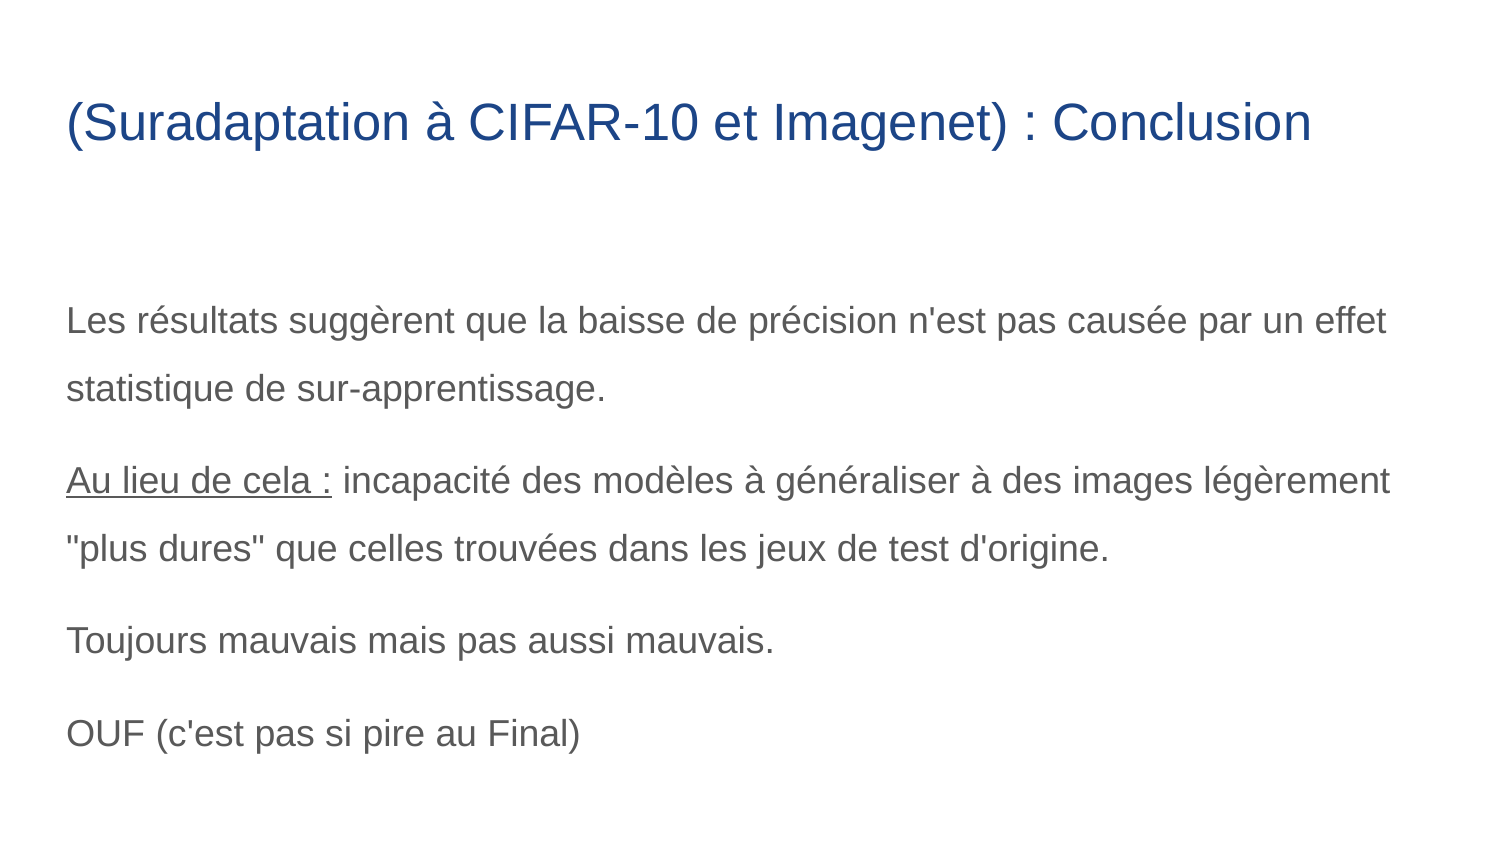

# (Suradaptation à CIFAR-10 et Imagenet) : Conclusion

Les résultats suggèrent que la baisse de précision n'est pas causée par un effet statistique de sur-apprentissage.
Au lieu de cela : incapacité des modèles à généraliser à des images légèrement "plus dures" que celles trouvées dans les jeux de test d'origine.
Toujours mauvais mais pas aussi mauvais.
OUF (c'est pas si pire au Final)